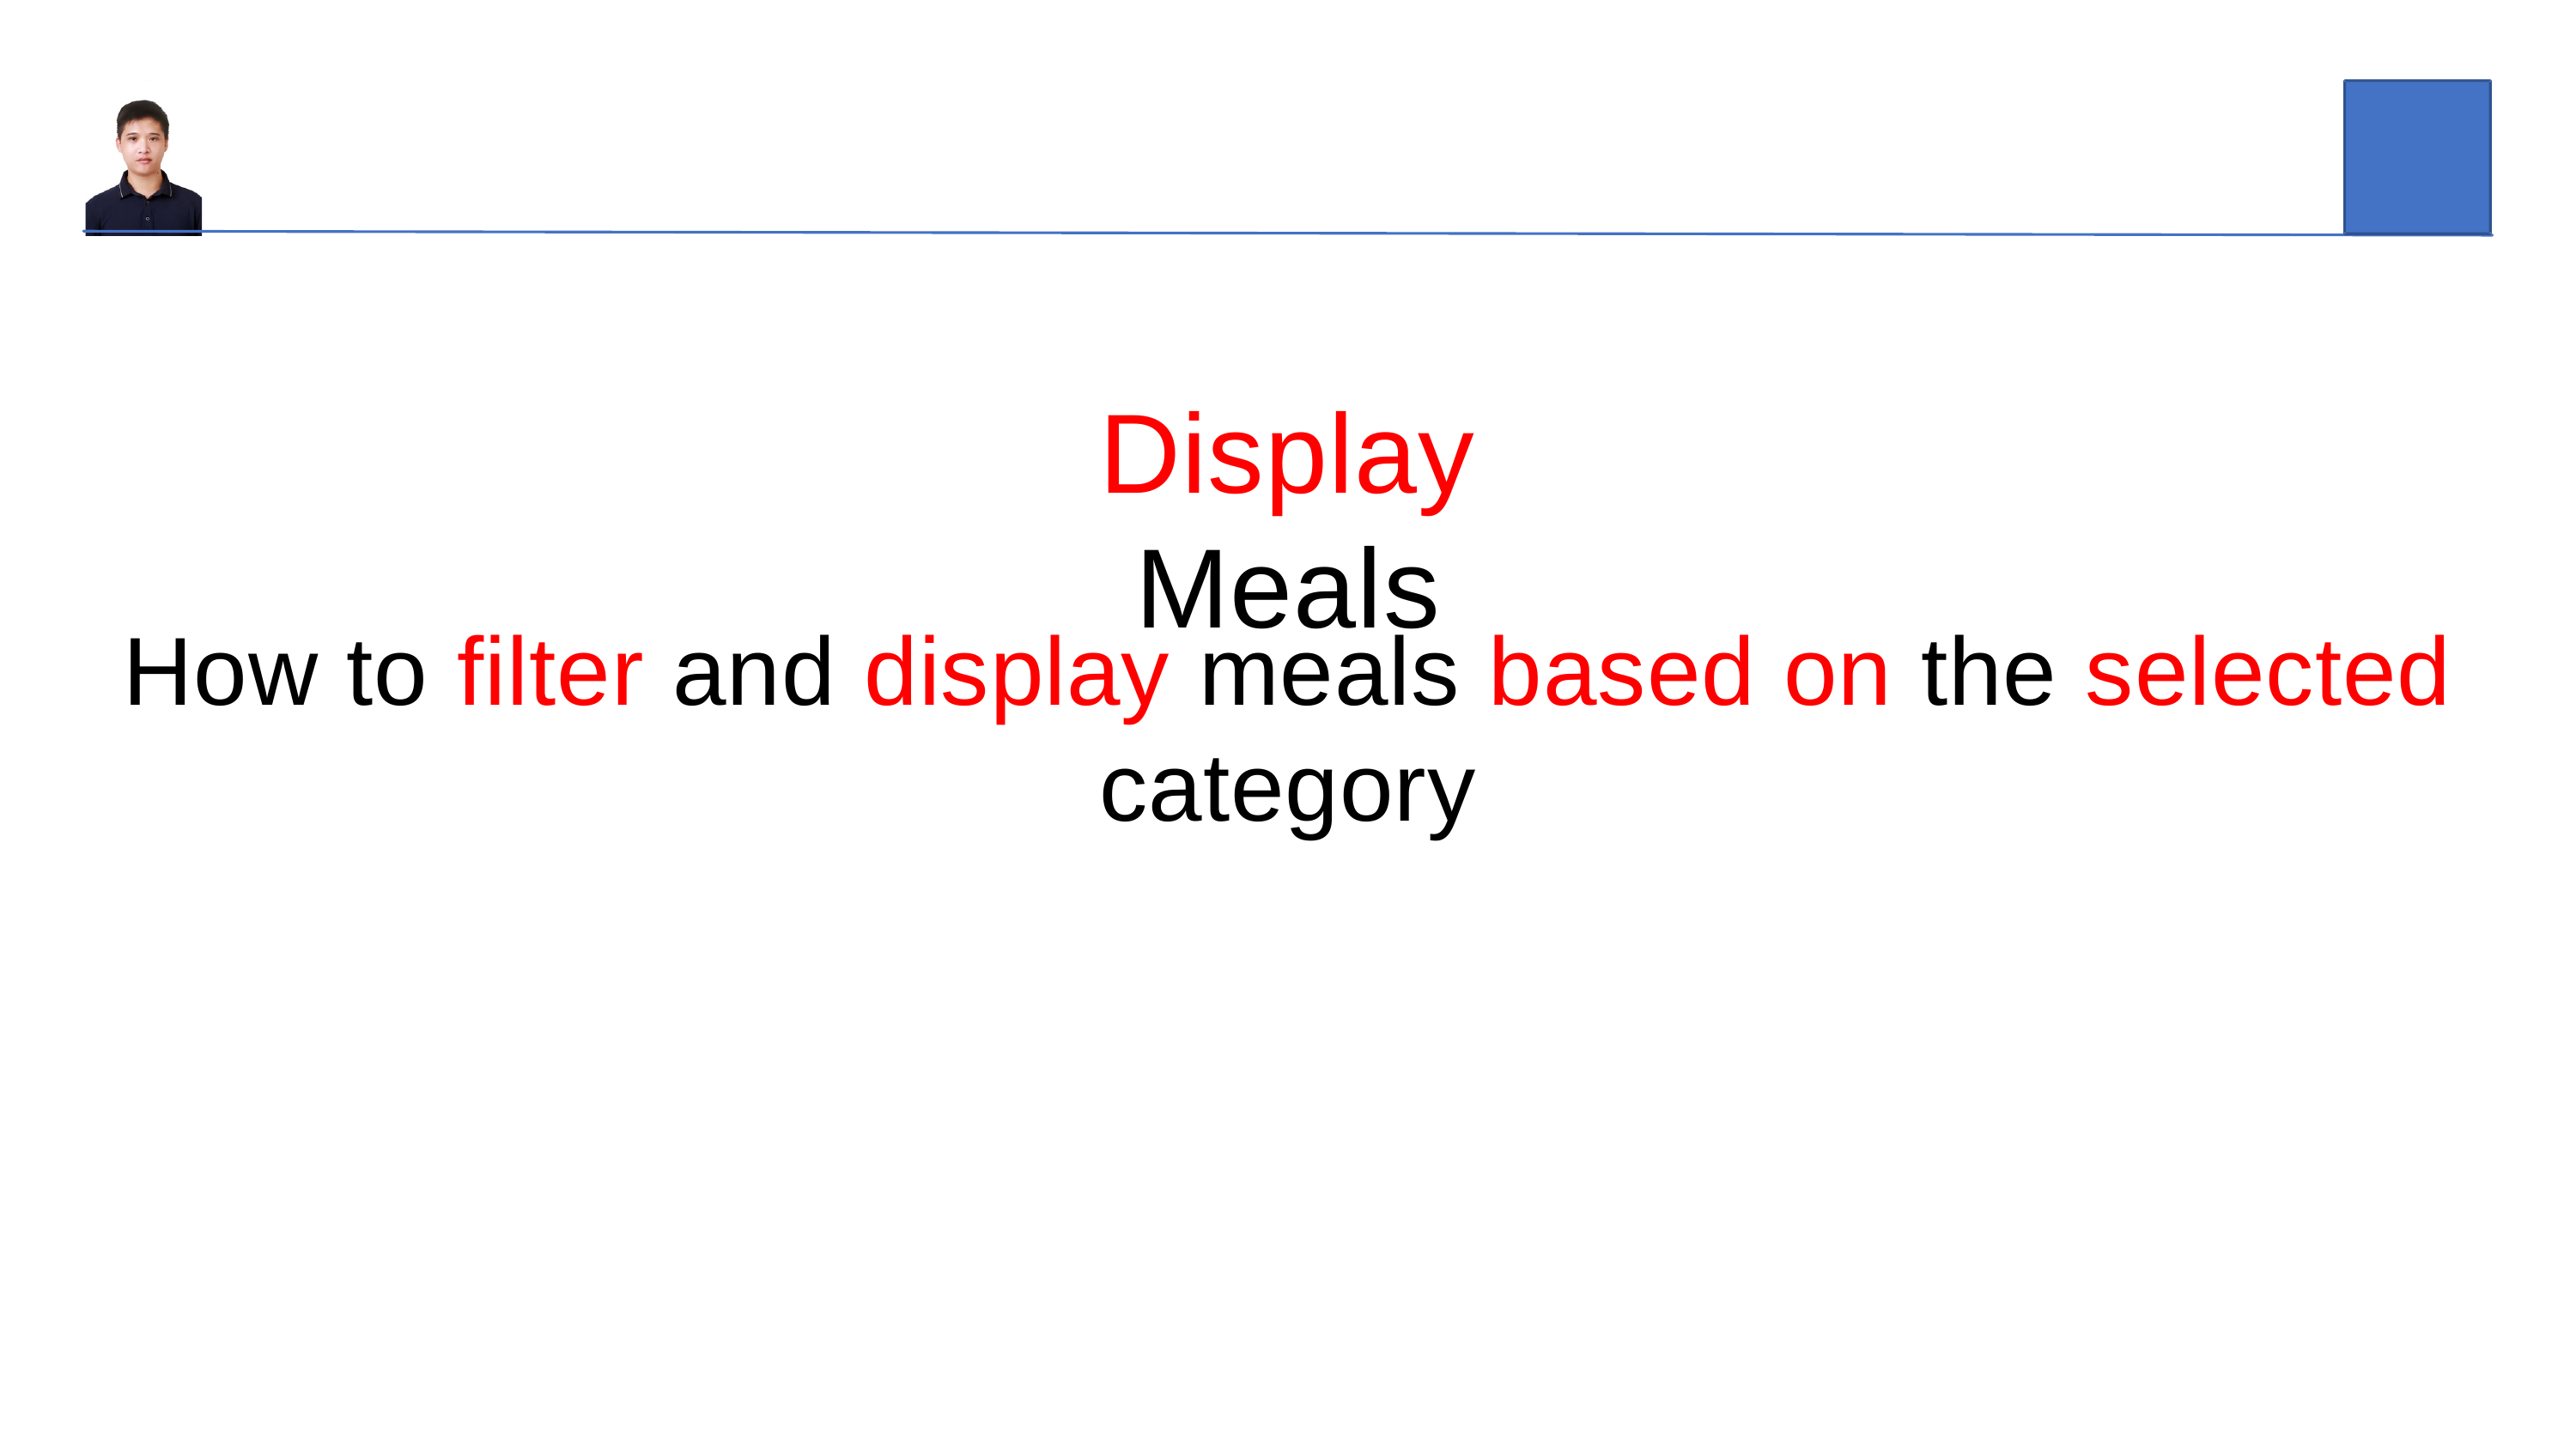

Display Meals
How to filter and display meals based on the selected category